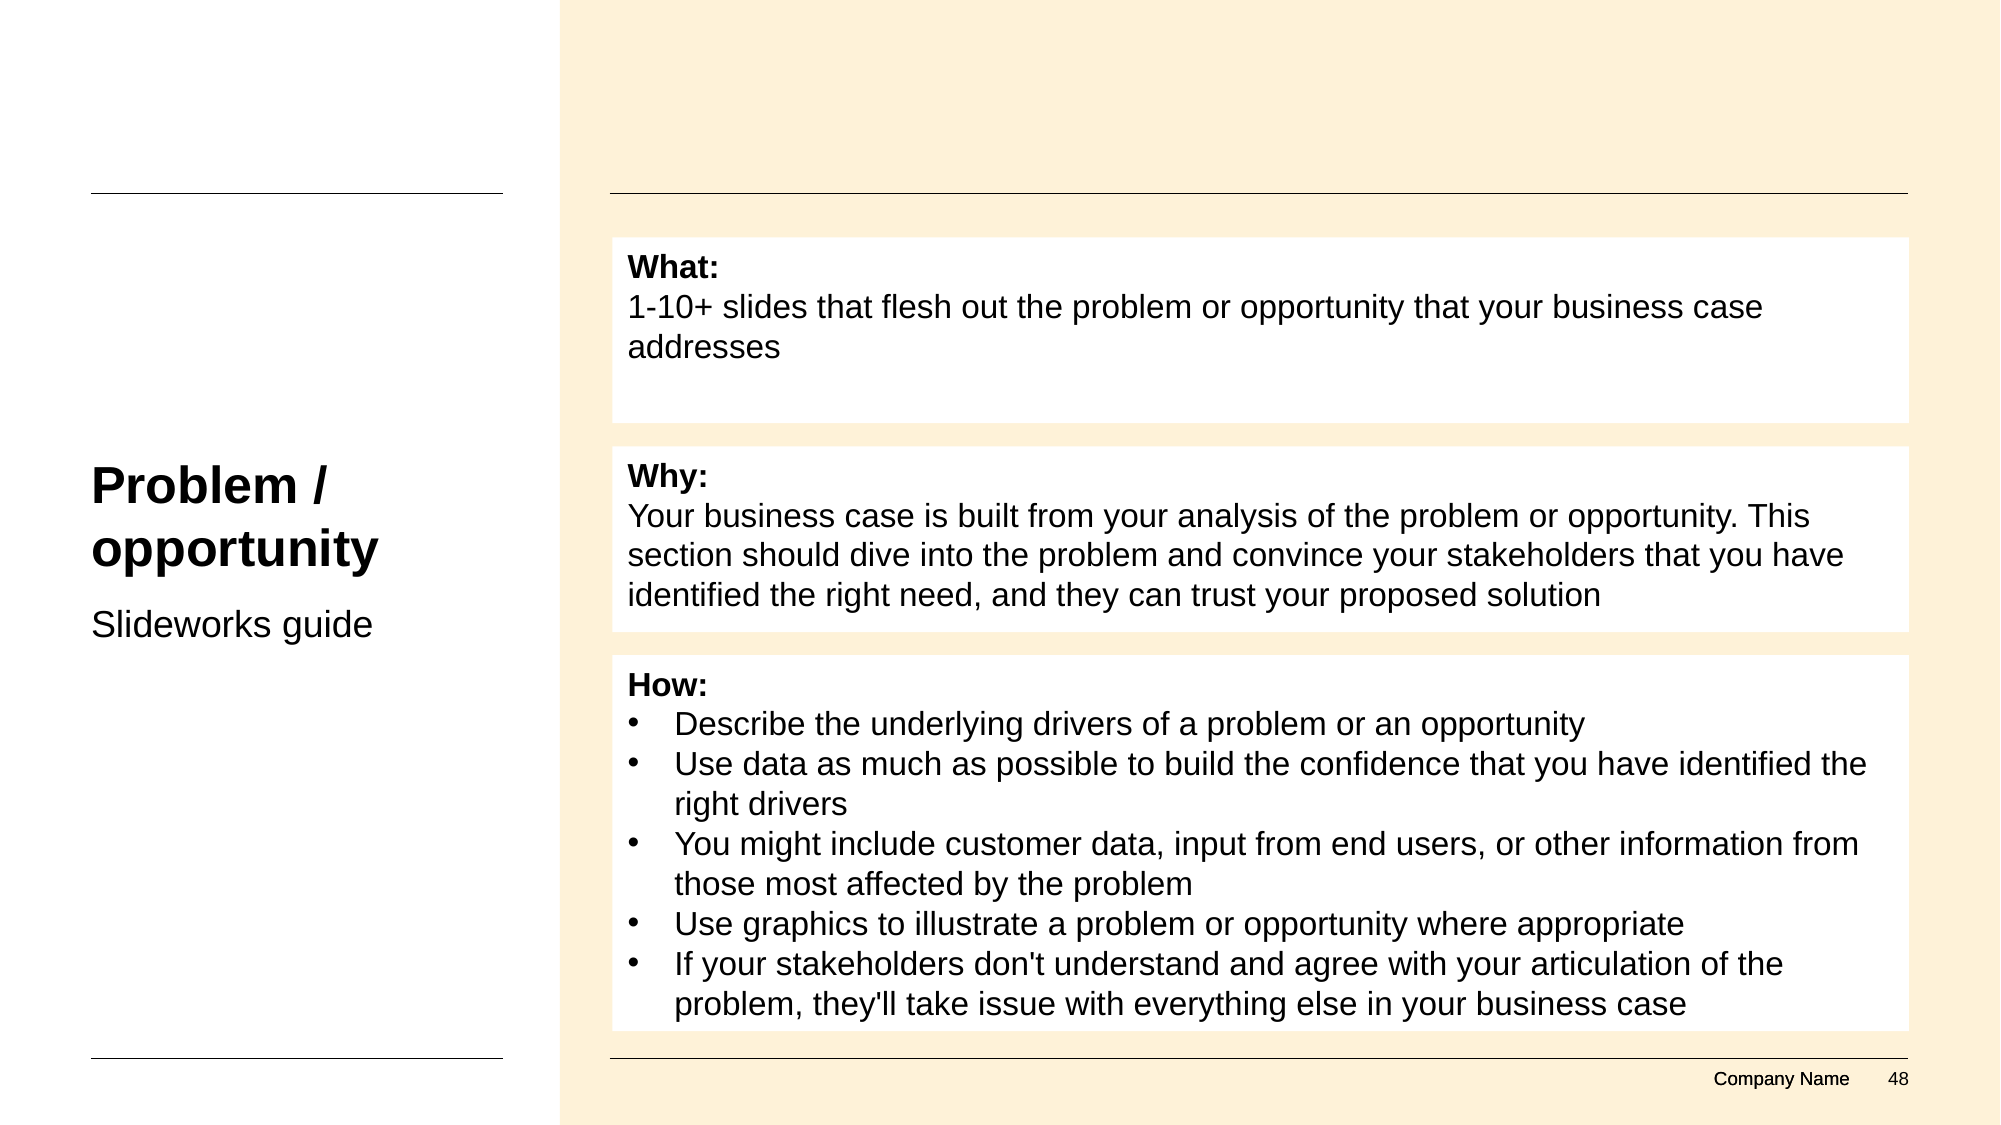

What:
1-10+ slides that flesh out the problem or opportunity that your business case addresses
# Problem / opportunity
Why:
Your business case is built from your analysis of the problem or opportunity. This section should dive into the problem and convince your stakeholders that you have identified the right need, and they can trust your proposed solution
Slideworks guide
How:
Describe the underlying drivers of a problem or an opportunity
Use data as much as possible to build the confidence that you have identified the right drivers
You might include customer data, input from end users, or other information from those most affected by the problem
Use graphics to illustrate a problem or opportunity where appropriate
If your stakeholders don't understand and agree with your articulation of the problem, they'll take issue with everything else in your business case